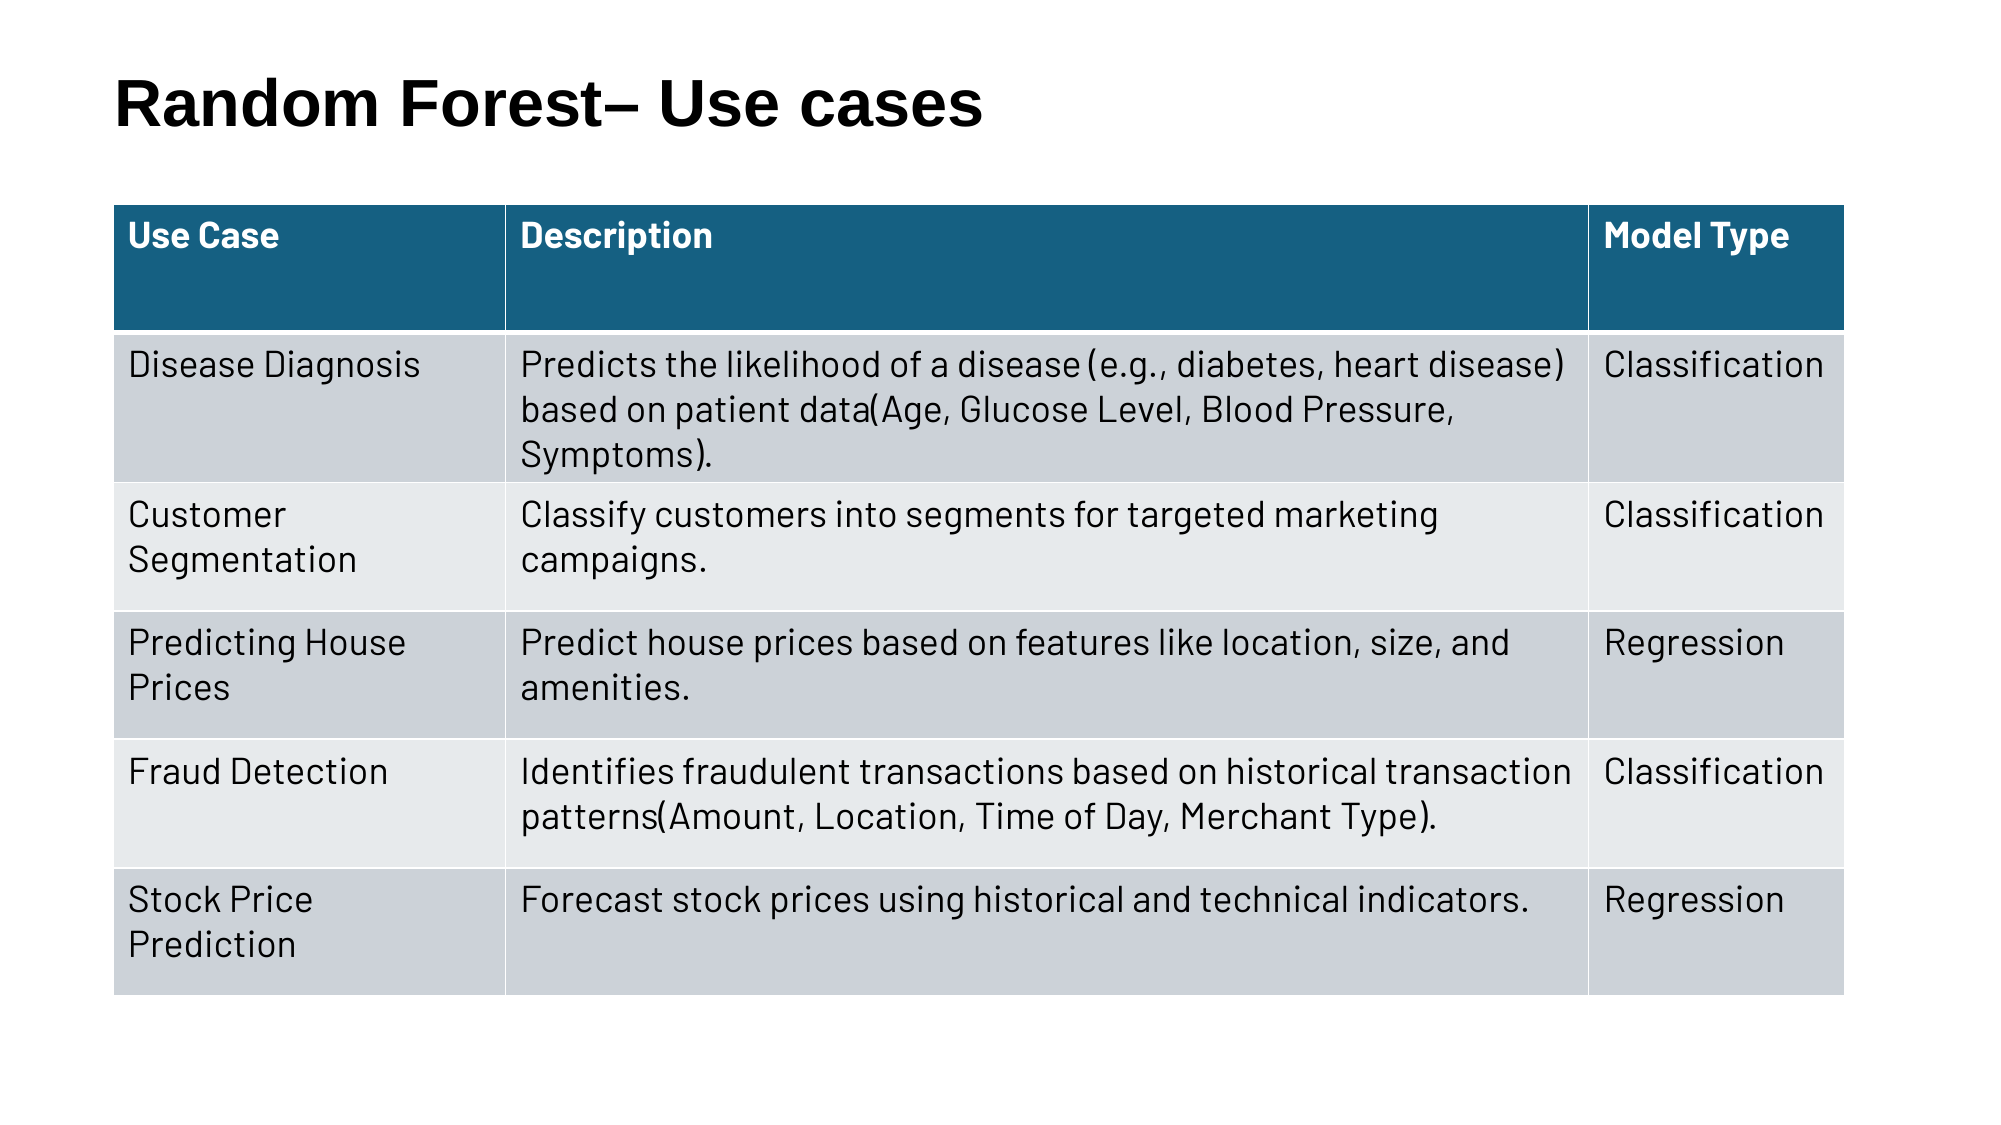

Random Forest– Use cases

| Use Case | Description | Model Type |
| --- | --- | --- |
| Disease Diagnosis | Predicts the likelihood of a disease (e.g., diabetes, heart disease) based on patient data(Age, Glucose Level, Blood Pressure, Symptoms). | Classification |
| Customer Segmentation | Classify customers into segments for targeted marketing campaigns. | Classification |
| Predicting House Prices | Predict house prices based on features like location, size, and amenities. | Regression |
| Fraud Detection | Identifies fraudulent transactions based on historical transaction patterns(Amount, Location, Time of Day, Merchant Type). | Classification |
| Stock Price Prediction | Forecast stock prices using historical and technical indicators. | Regression |